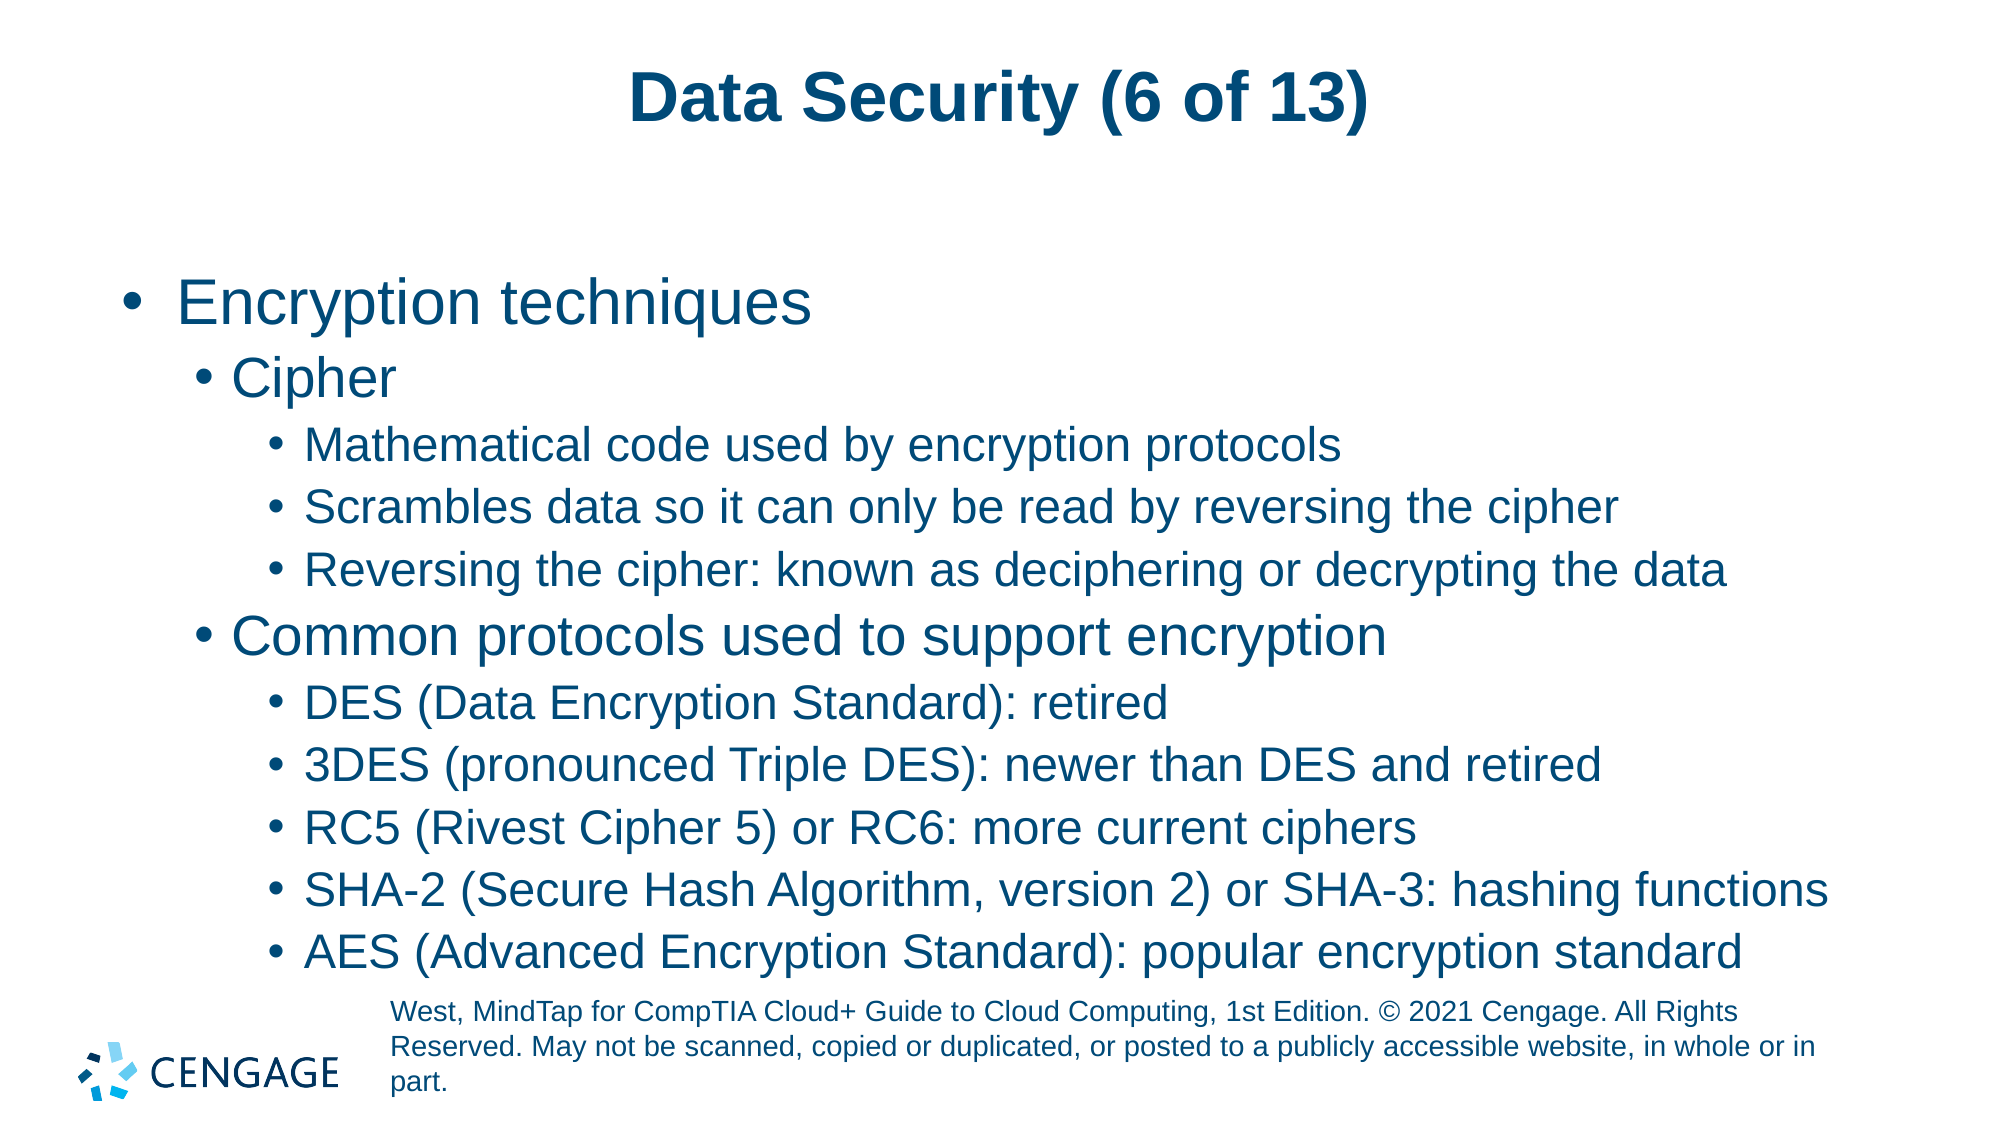

# Data Security (6 of 13)
Encryption techniques
Cipher
Mathematical code used by encryption protocols
Scrambles data so it can only be read by reversing the cipher
Reversing the cipher: known as deciphering or decrypting the data
Common protocols used to support encryption
DES (Data Encryption Standard): retired
3DES (pronounced Triple DES): newer than DES and retired
RC5 (Rivest Cipher 5) or RC6: more current ciphers
SHA-2 (Secure Hash Algorithm, version 2) or SHA-3: hashing functions
AES (Advanced Encryption Standard): popular encryption standard